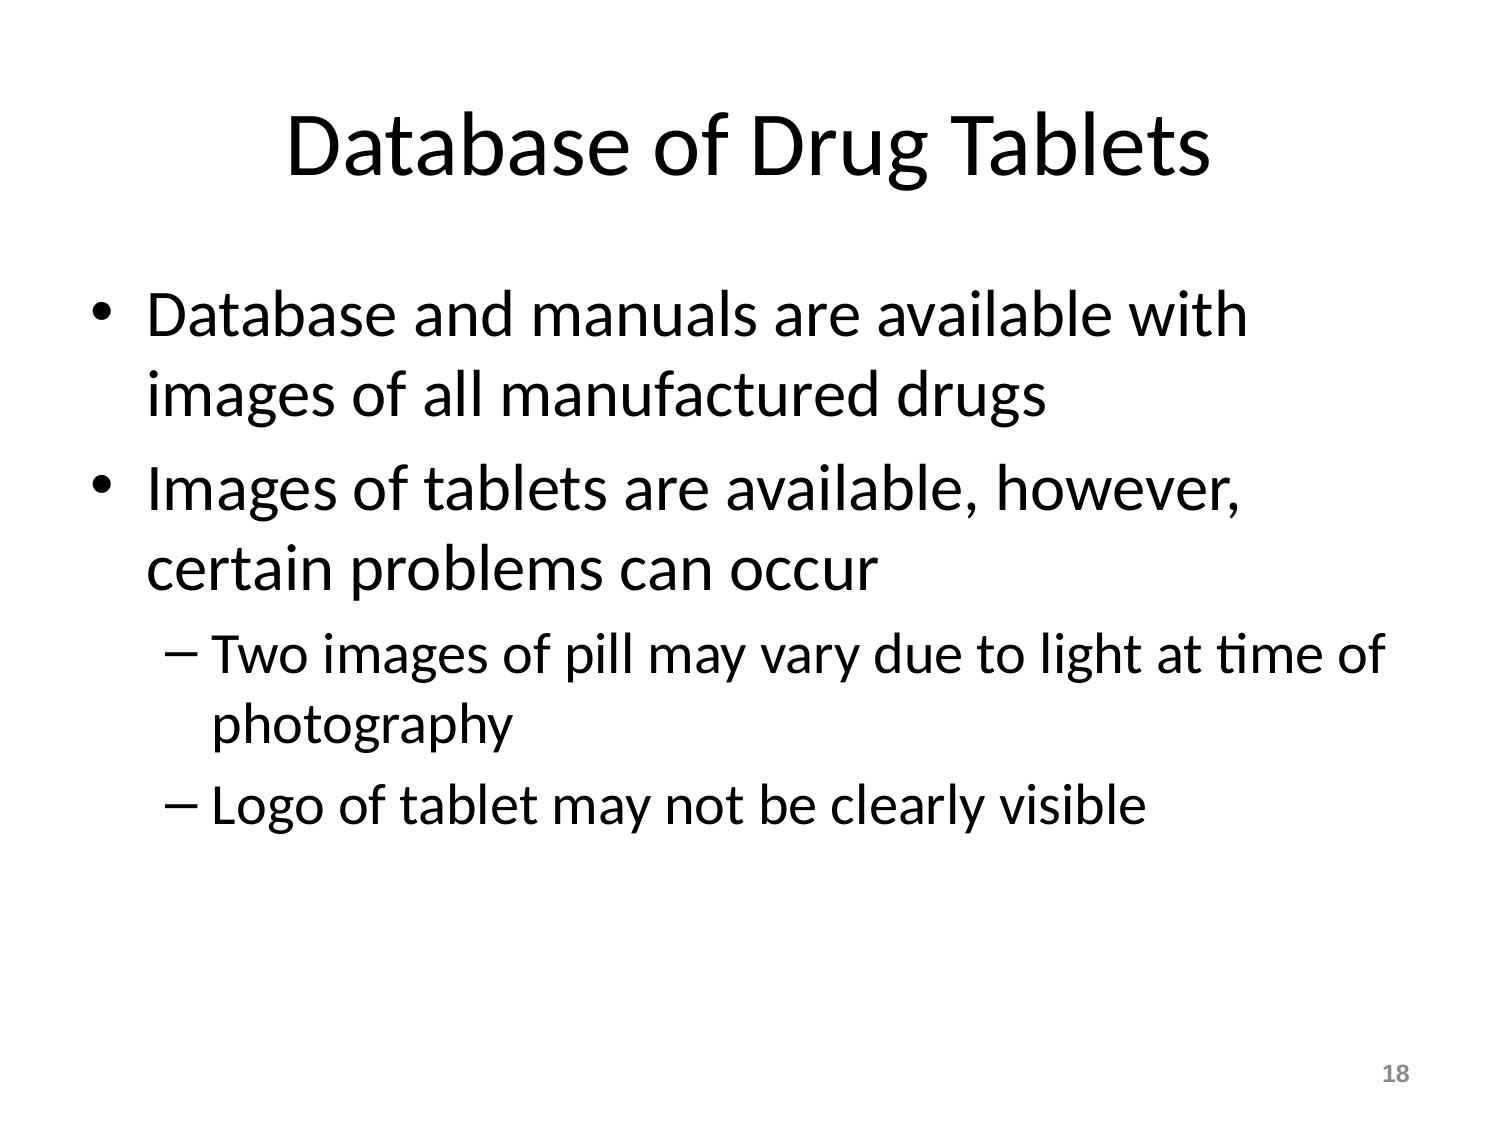

# Database of Drug Tablets
Database and manuals are available with images of all manufactured drugs
Images of tablets are available, however, certain problems can occur
Two images of pill may vary due to light at time of photography
Logo of tablet may not be clearly visible
18